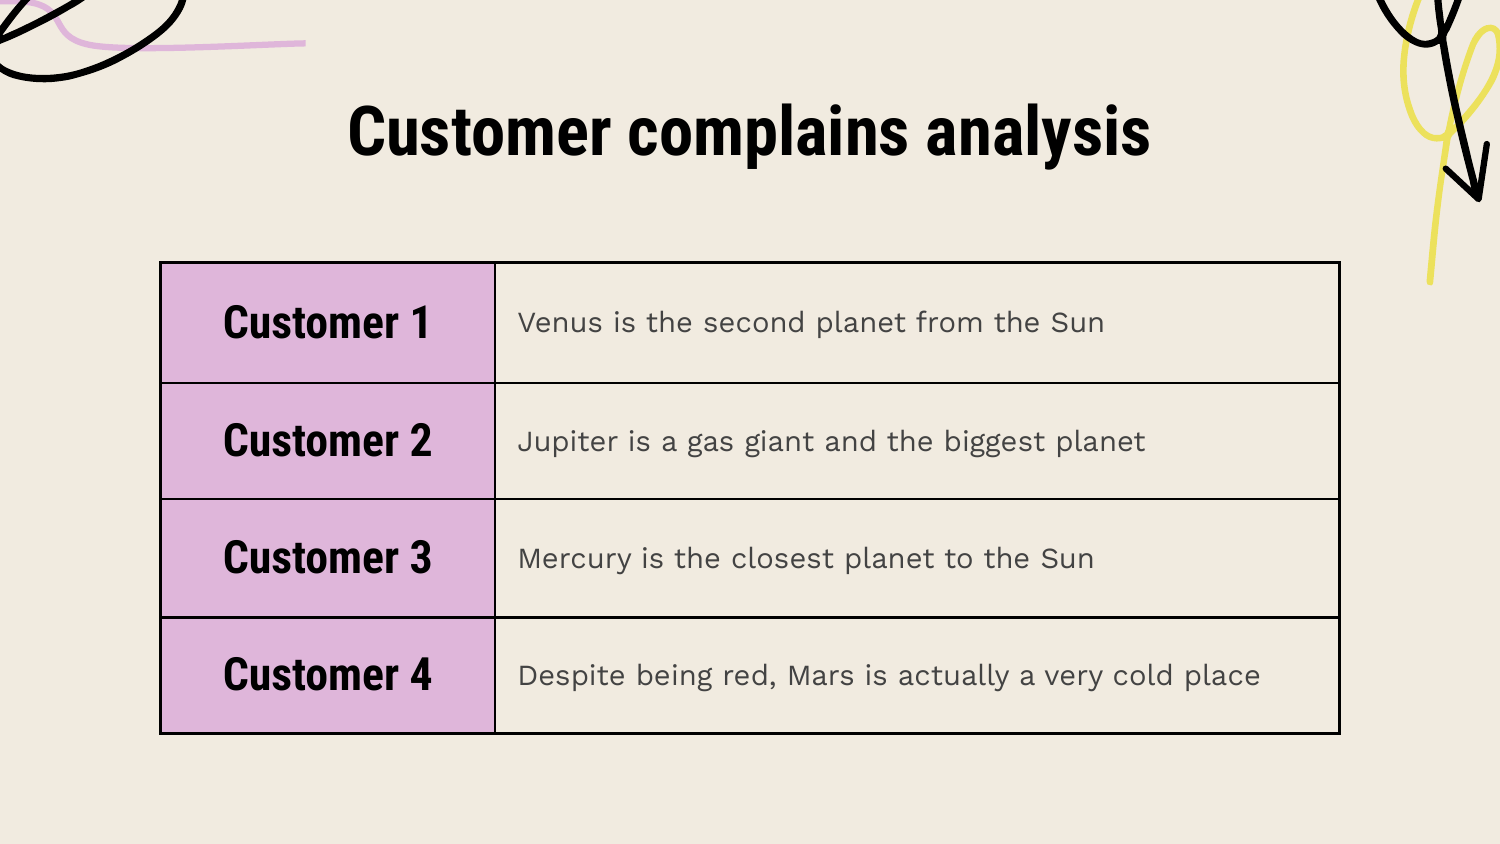

# Customer complains analysis
| Customer 1 | Venus is the second planet from the Sun |
| --- | --- |
| Customer 2 | Jupiter is a gas giant and the biggest planet |
| Customer 3 | Mercury is the closest planet to the Sun |
| Customer 4 | Despite being red, Mars is actually a very cold place |